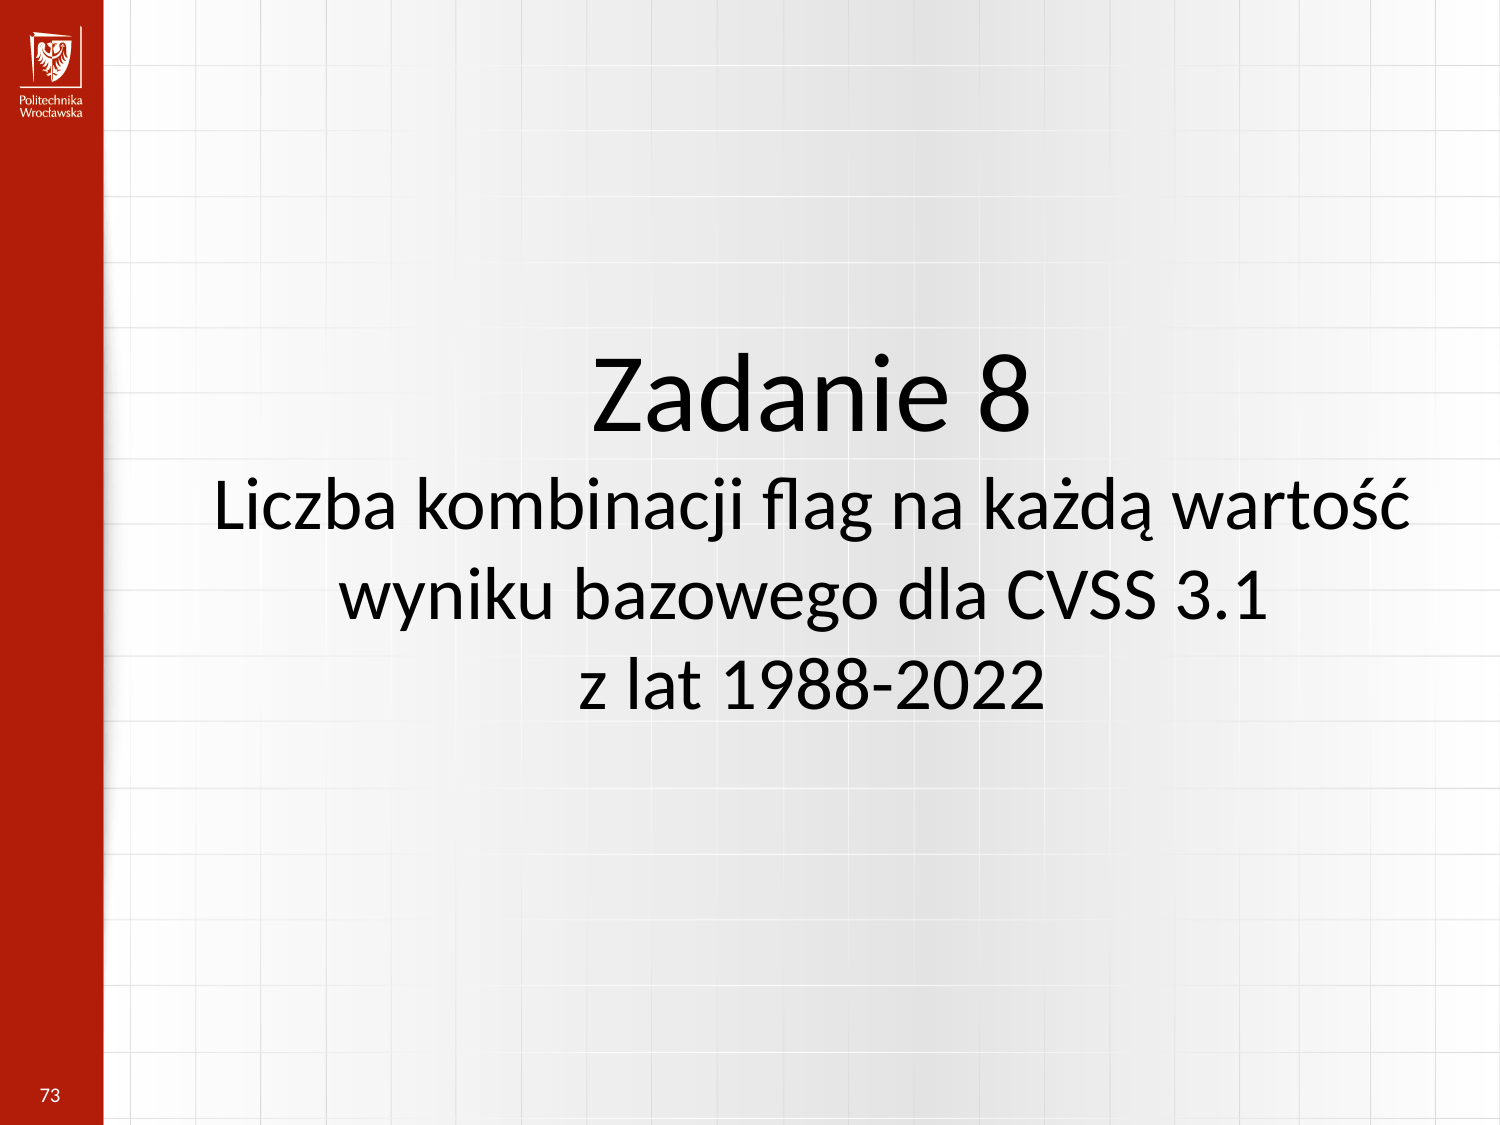

Zadanie 8
Liczba kombinacji flag na każdą wartość wyniku bazowego dla CVSS 3.1
z lat 1988-2022